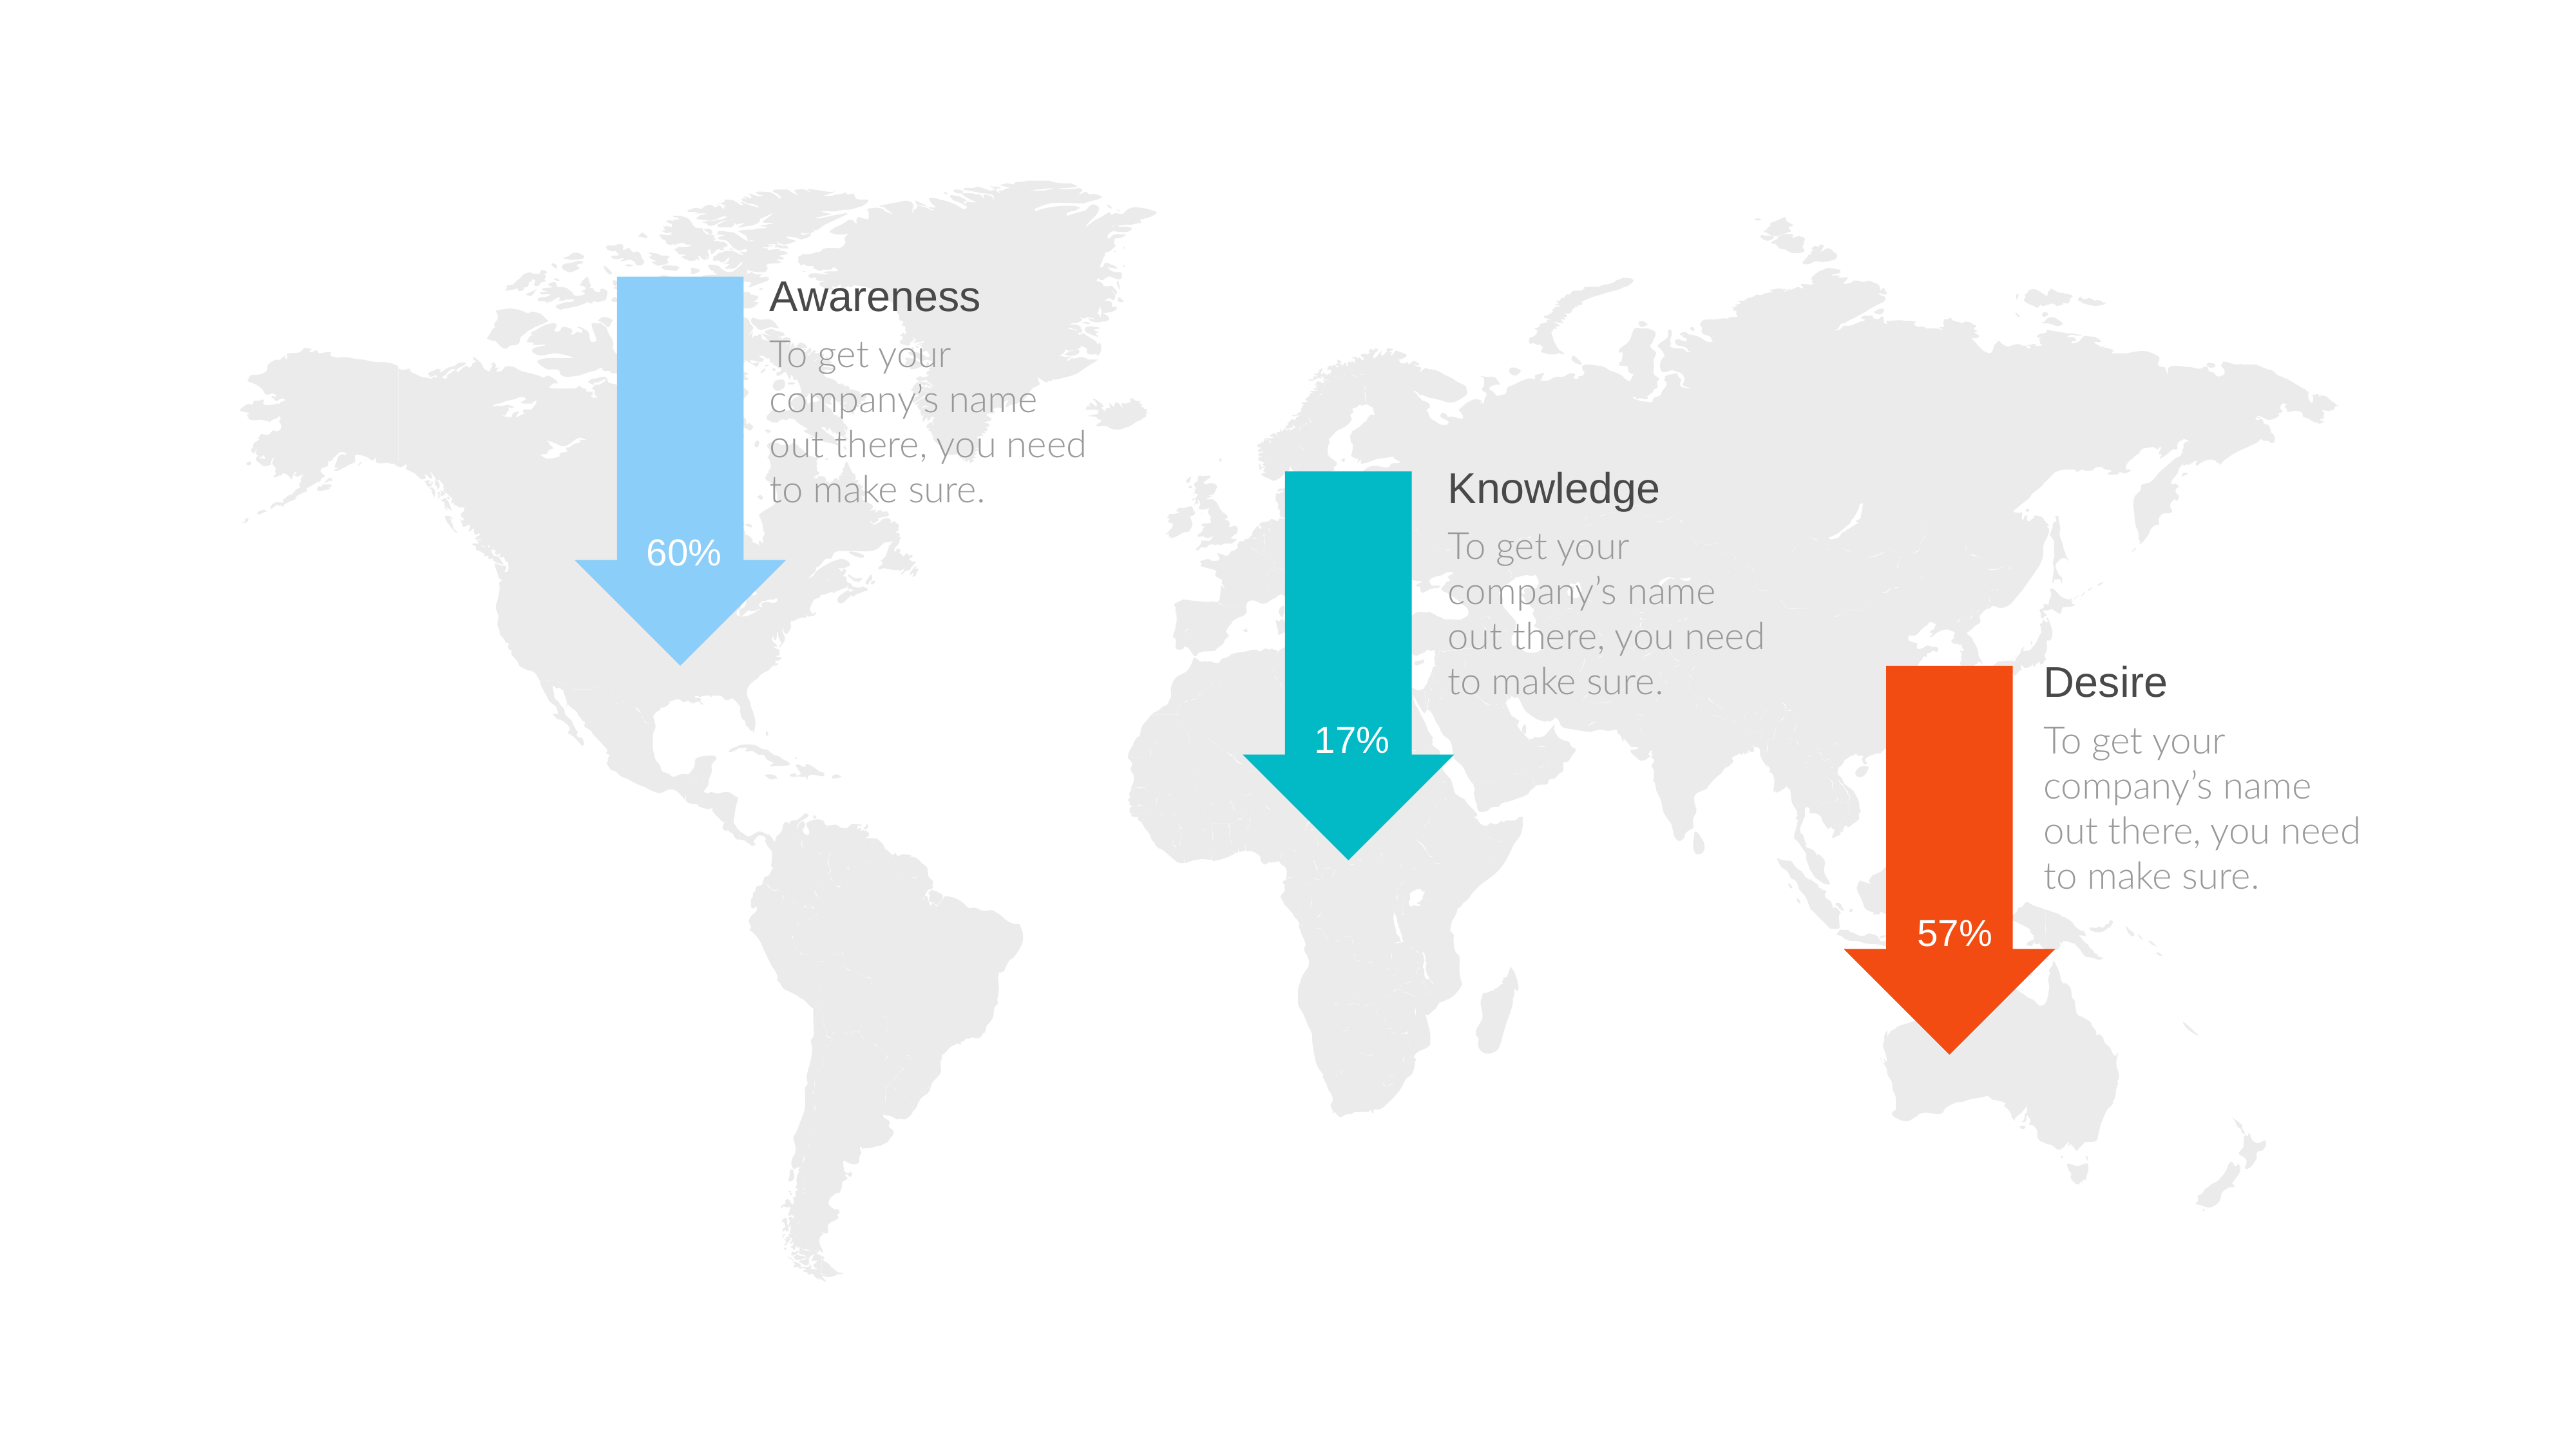

Awareness
To get your company’s name out there, you need to make sure.

Knowledge
To get your company’s name out there, you need to make sure.

60%
Desire
To get your company’s name out there, you need to make sure.

17%
57%